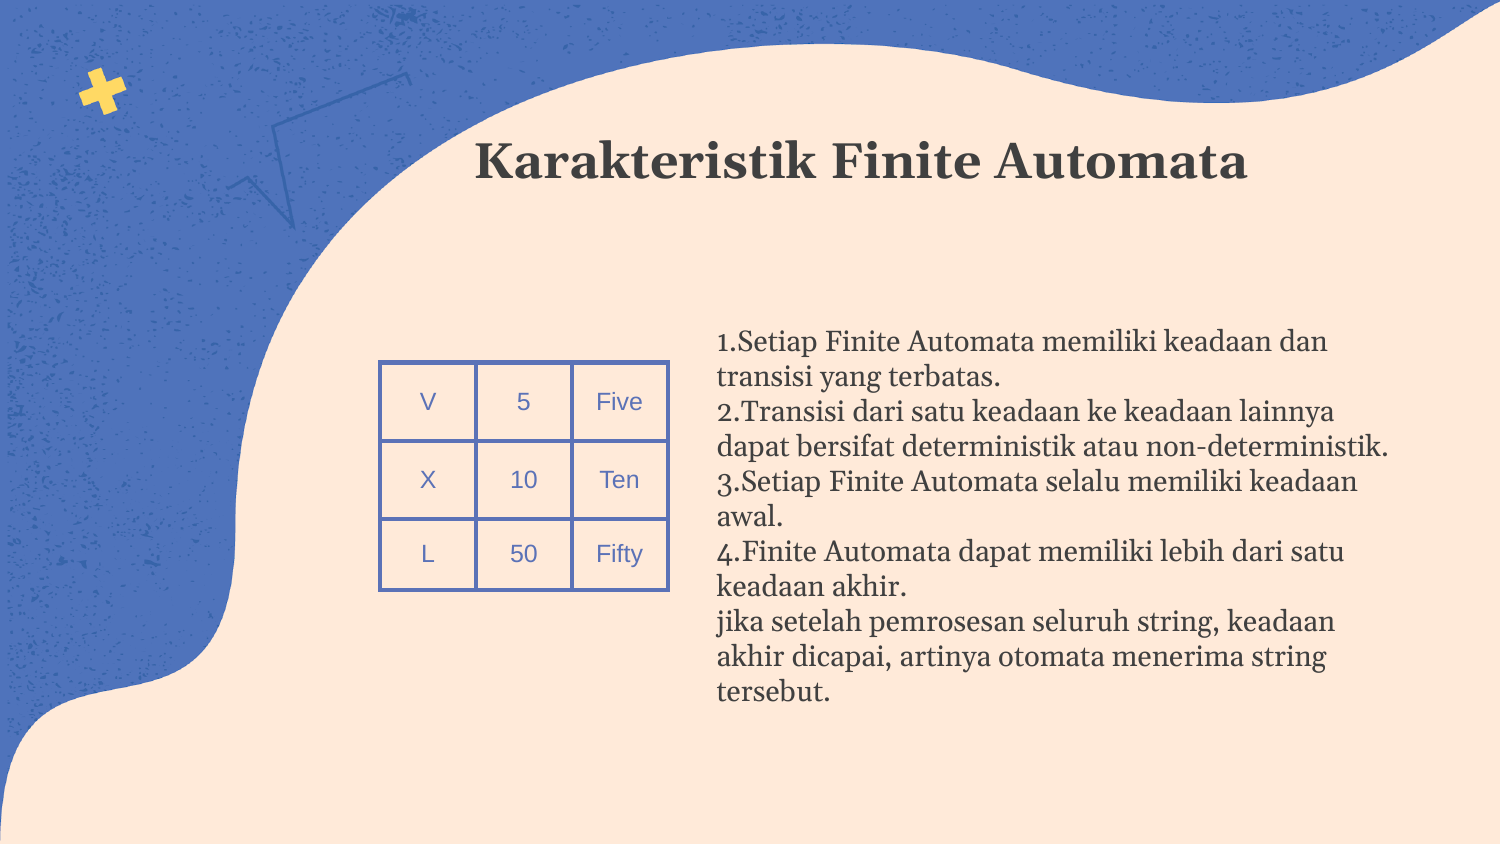

# Karakteristik Finite Automata
1.Setiap Finite Automata memiliki keadaan dan transisi yang terbatas.
2.Transisi dari satu keadaan ke keadaan lainnya dapat bersifat deterministik atau non-deterministik.
3.Setiap Finite Automata selalu memiliki keadaan awal.
4.Finite Automata dapat memiliki lebih dari satu keadaan akhir.
jika setelah pemrosesan seluruh string, keadaan akhir dicapai, artinya otomata menerima string tersebut.

| V | 5 | Five |
| --- | --- | --- |
| X | 10 | Ten |
| L | 50 | Fifty |